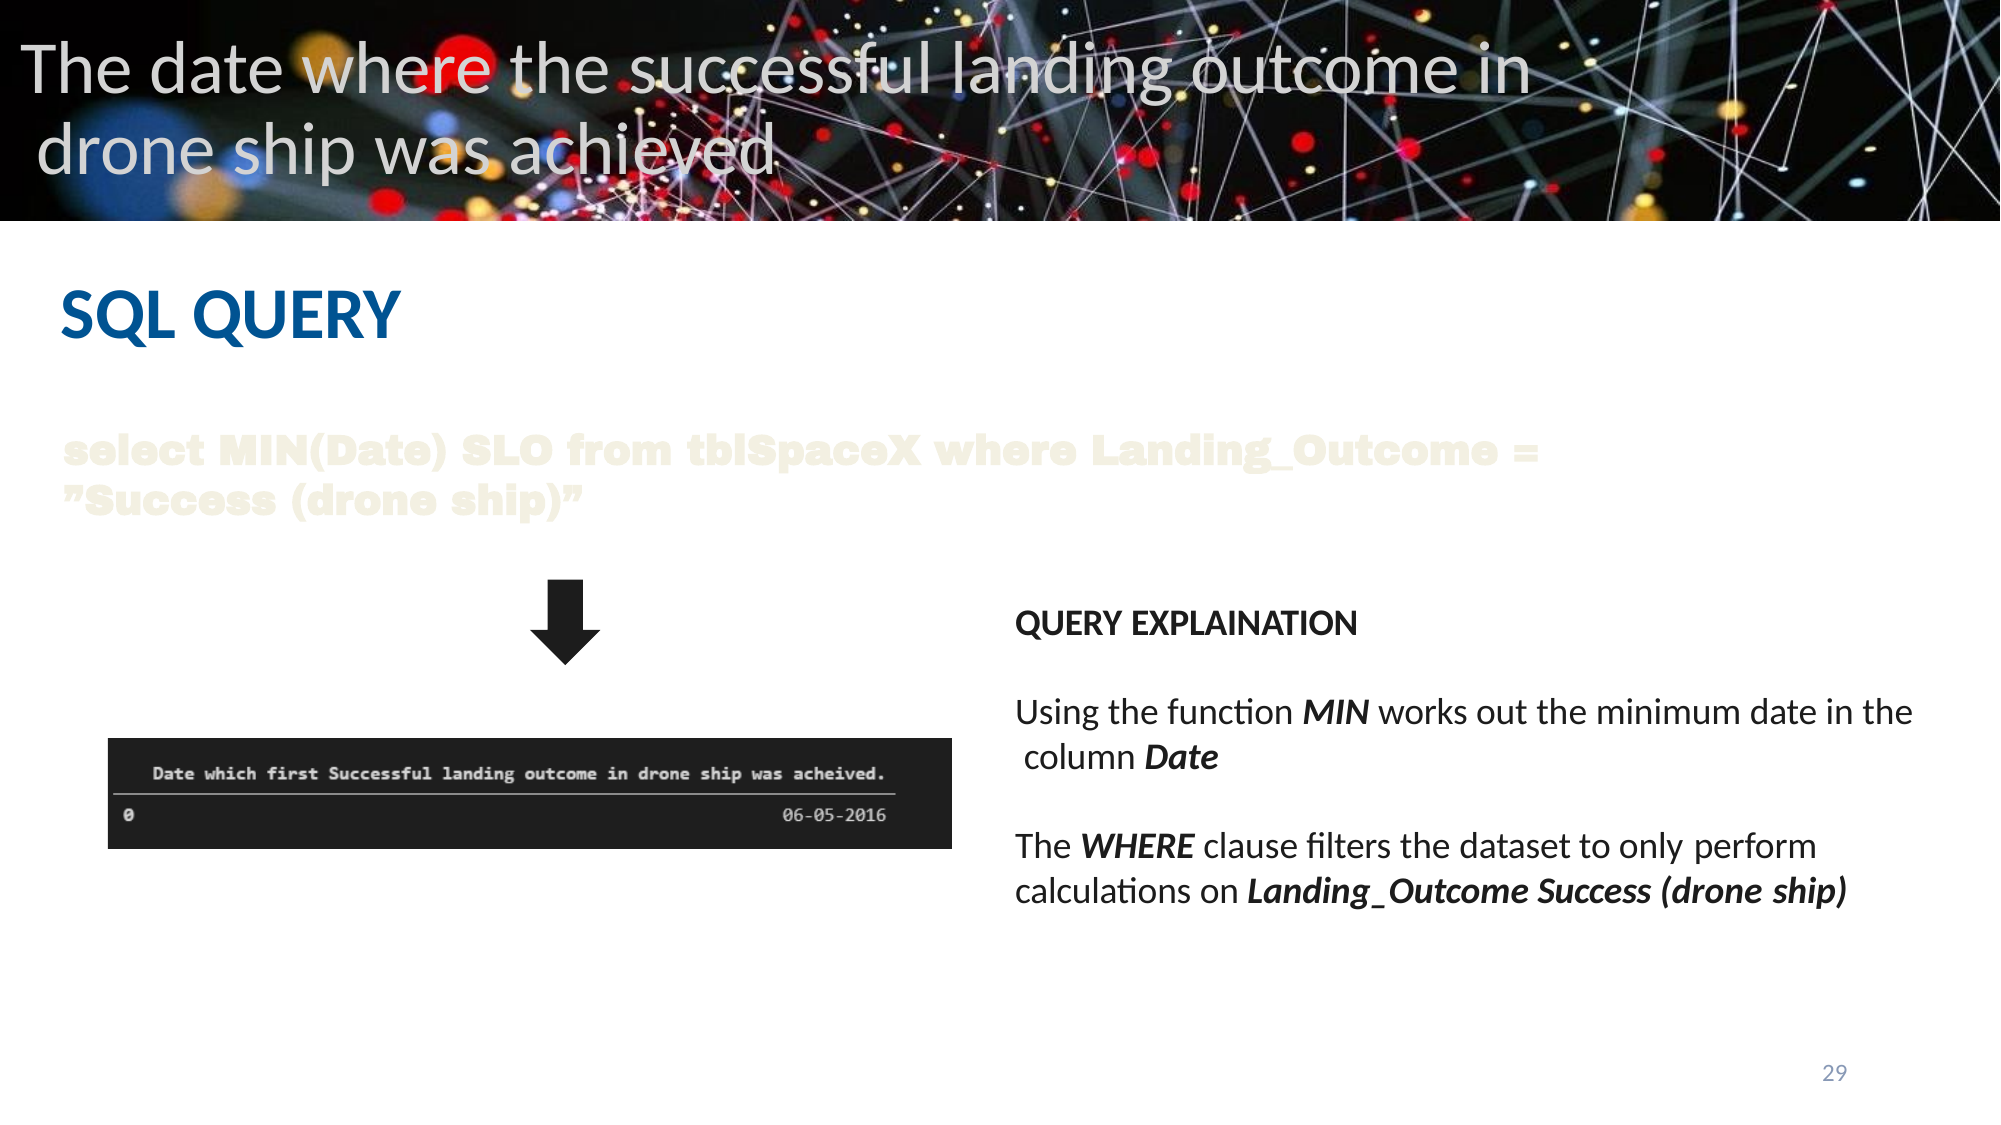

# The date where the successful landing outcome in  drone ship was achieved
First successful ground landing date
SQL QUERY
select MIN(Date) SLO from tblSpaceX where Landing_Outcome = ”Success (drone ship)”

QUERY EXPLAINATION

Using the function MIN works out the minimum date in the  column Date

The WHERE clause filters the dataset to only perform
calculations on Landing_Outcome Success (drone ship)

29